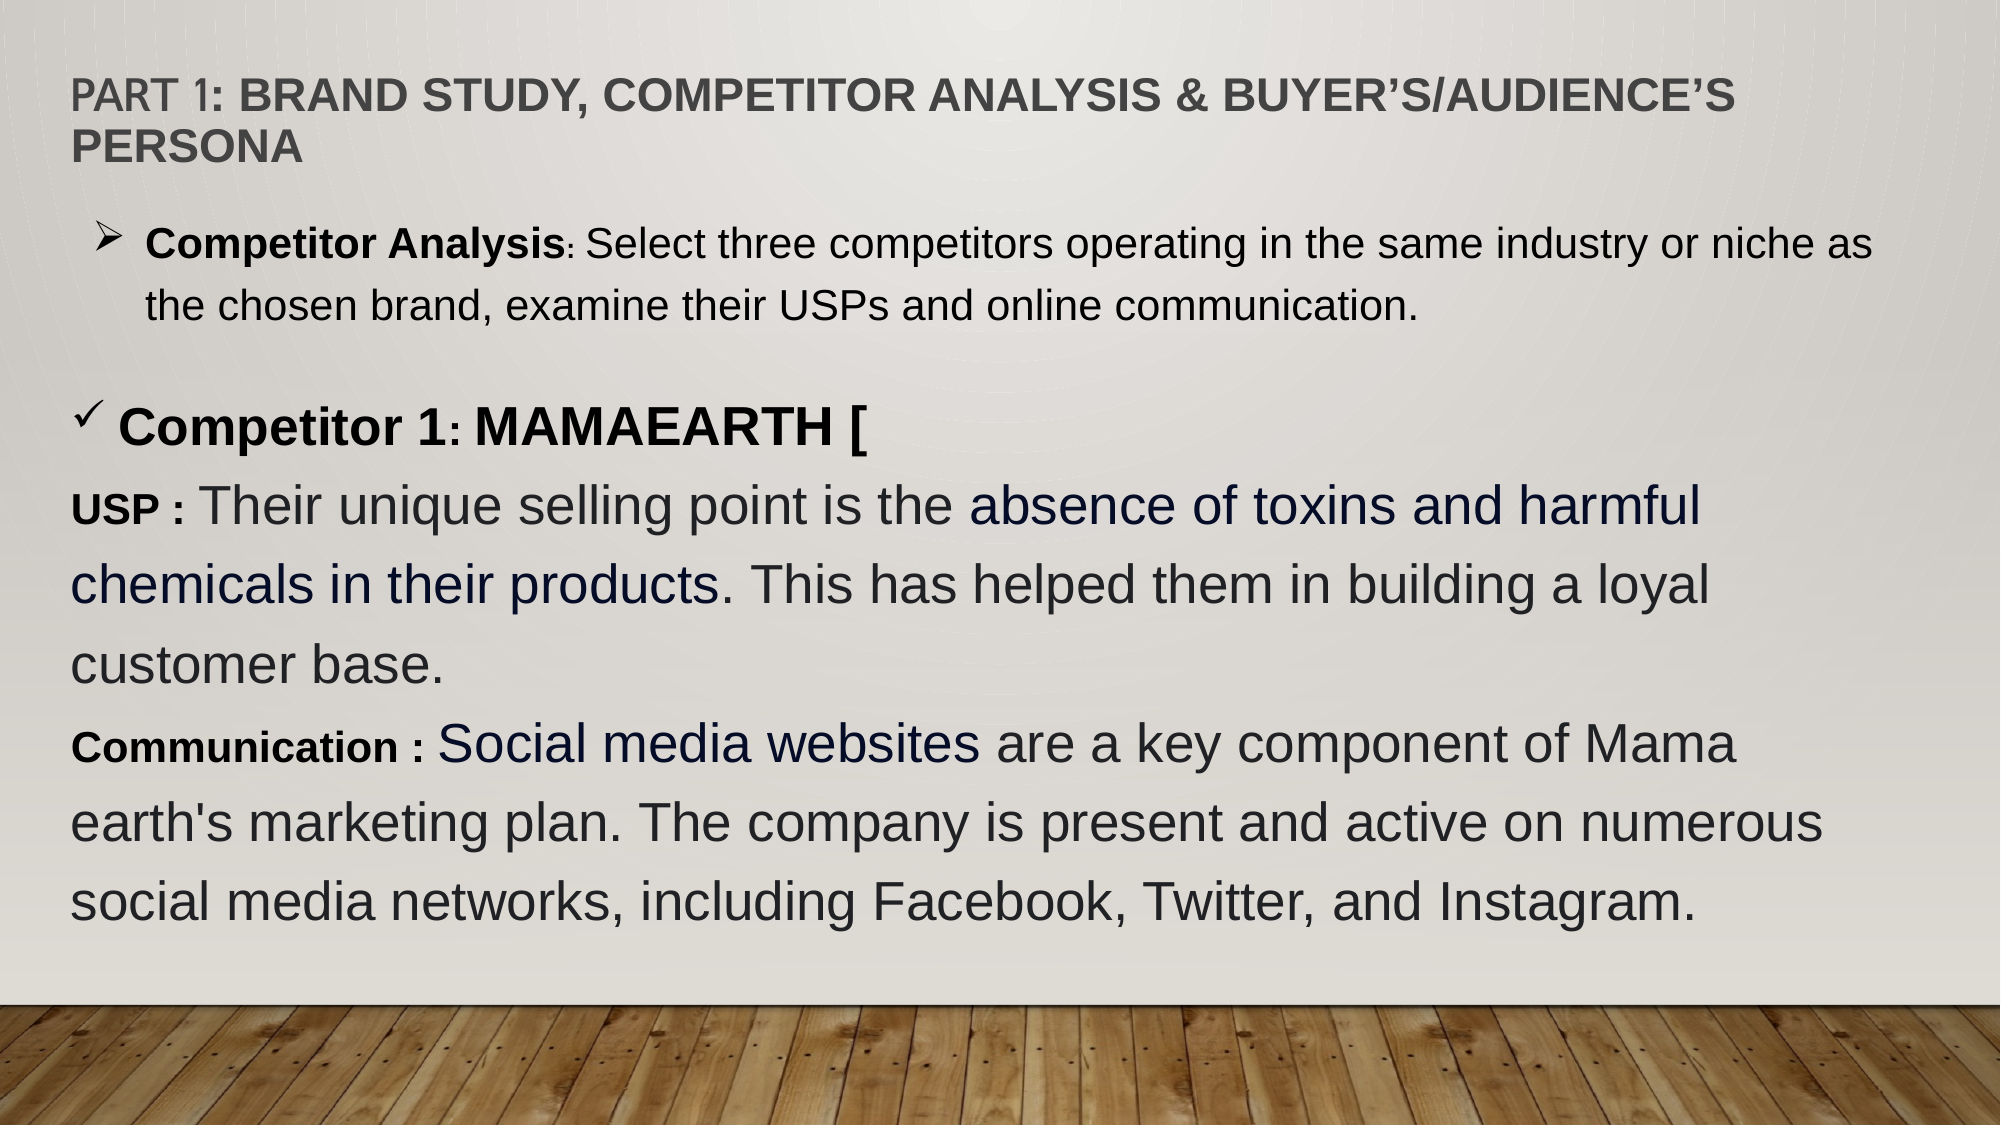

Part 1: Brand study, Competitor Analysis & Buyer’s/Audience’s Persona
Competitor Analysis: Select three competitors operating in the same industry or niche as the chosen brand, examine their USPs and online communication.

 Competitor 1: MAMAEARTH [
USP : Their unique selling point is the absence of toxins and harmful chemicals in their products. This has helped them in building a loyal customer base.
Communication : Social media websites are a key component of Mama earth's marketing plan. The company is present and active on numerous social media networks, including Facebook, Twitter, and Instagram.